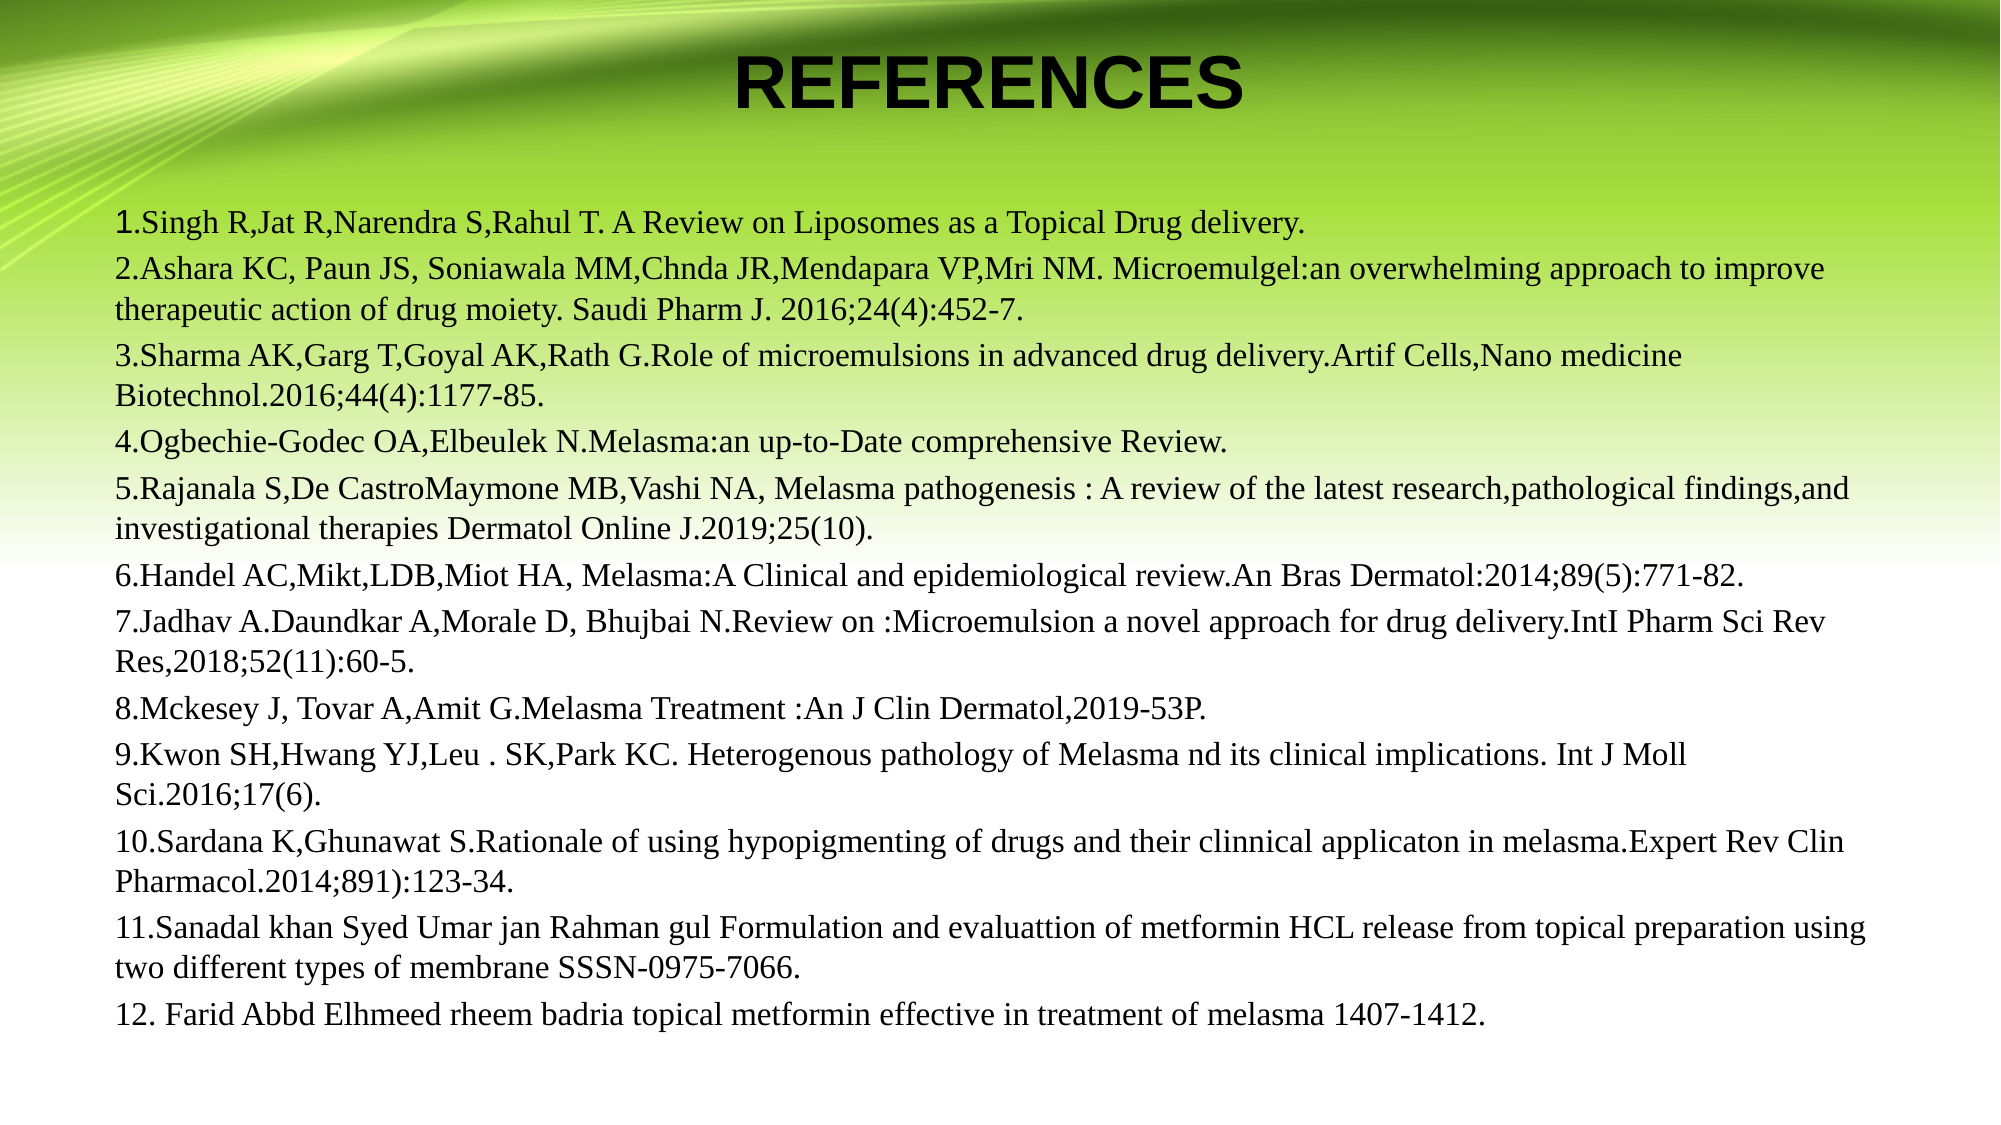

# REFERENCES
1.Singh R,Jat R,Narendra S,Rahul T. A Review on Liposomes as a Topical Drug delivery.
2.Ashara KC, Paun JS, Soniawala MM,Chnda JR,Mendapara VP,Mri NM. Microemulgel:an overwhelming approach to improve therapeutic action of drug moiety. Saudi Pharm J. 2016;24(4):452-7.
3.Sharma AK,Garg T,Goyal AK,Rath G.Role of microemulsions in advanced drug delivery.Artif Cells,Nano medicine Biotechnol.2016;44(4):1177-85.
4.Ogbechie-Godec OA,Elbeulek N.Melasma:an up-to-Date comprehensive Review.
5.Rajanala S,De CastroMaymone MB,Vashi NA, Melasma pathogenesis : A review of the latest research,pathological findings,and investigational therapies Dermatol Online J.2019;25(10).
6.Handel AC,Mikt,LDB,Miot HA, Melasma:A Clinical and epidemiological review.An Bras Dermatol:2014;89(5):771-82.
7.Jadhav A.Daundkar A,Morale D, Bhujbai N.Review on :Microemulsion a novel approach for drug delivery.IntI Pharm Sci Rev Res,2018;52(11):60-5.
8.Mckesey J, Tovar A,Amit G.Melasma Treatment :An J Clin Dermatol,2019-53P.
9.Kwon SH,Hwang YJ,Leu . SK,Park KC. Heterogenous pathology of Melasma nd its clinical implications. Int J Moll Sci.2016;17(6).
10.Sardana K,Ghunawat S.Rationale of using hypopigmenting of drugs and their clinnical applicaton in melasma.Expert Rev Clin Pharmacol.2014;891):123-34.
11.Sanadal khan Syed Umar jan Rahman gul Formulation and evaluattion of metformin HCL release from topical preparation using two different types of membrane SSSN-0975-7066.
12. Farid Abbd Elhmeed rheem badria topical metformin effective in treatment of melasma 1407-1412.